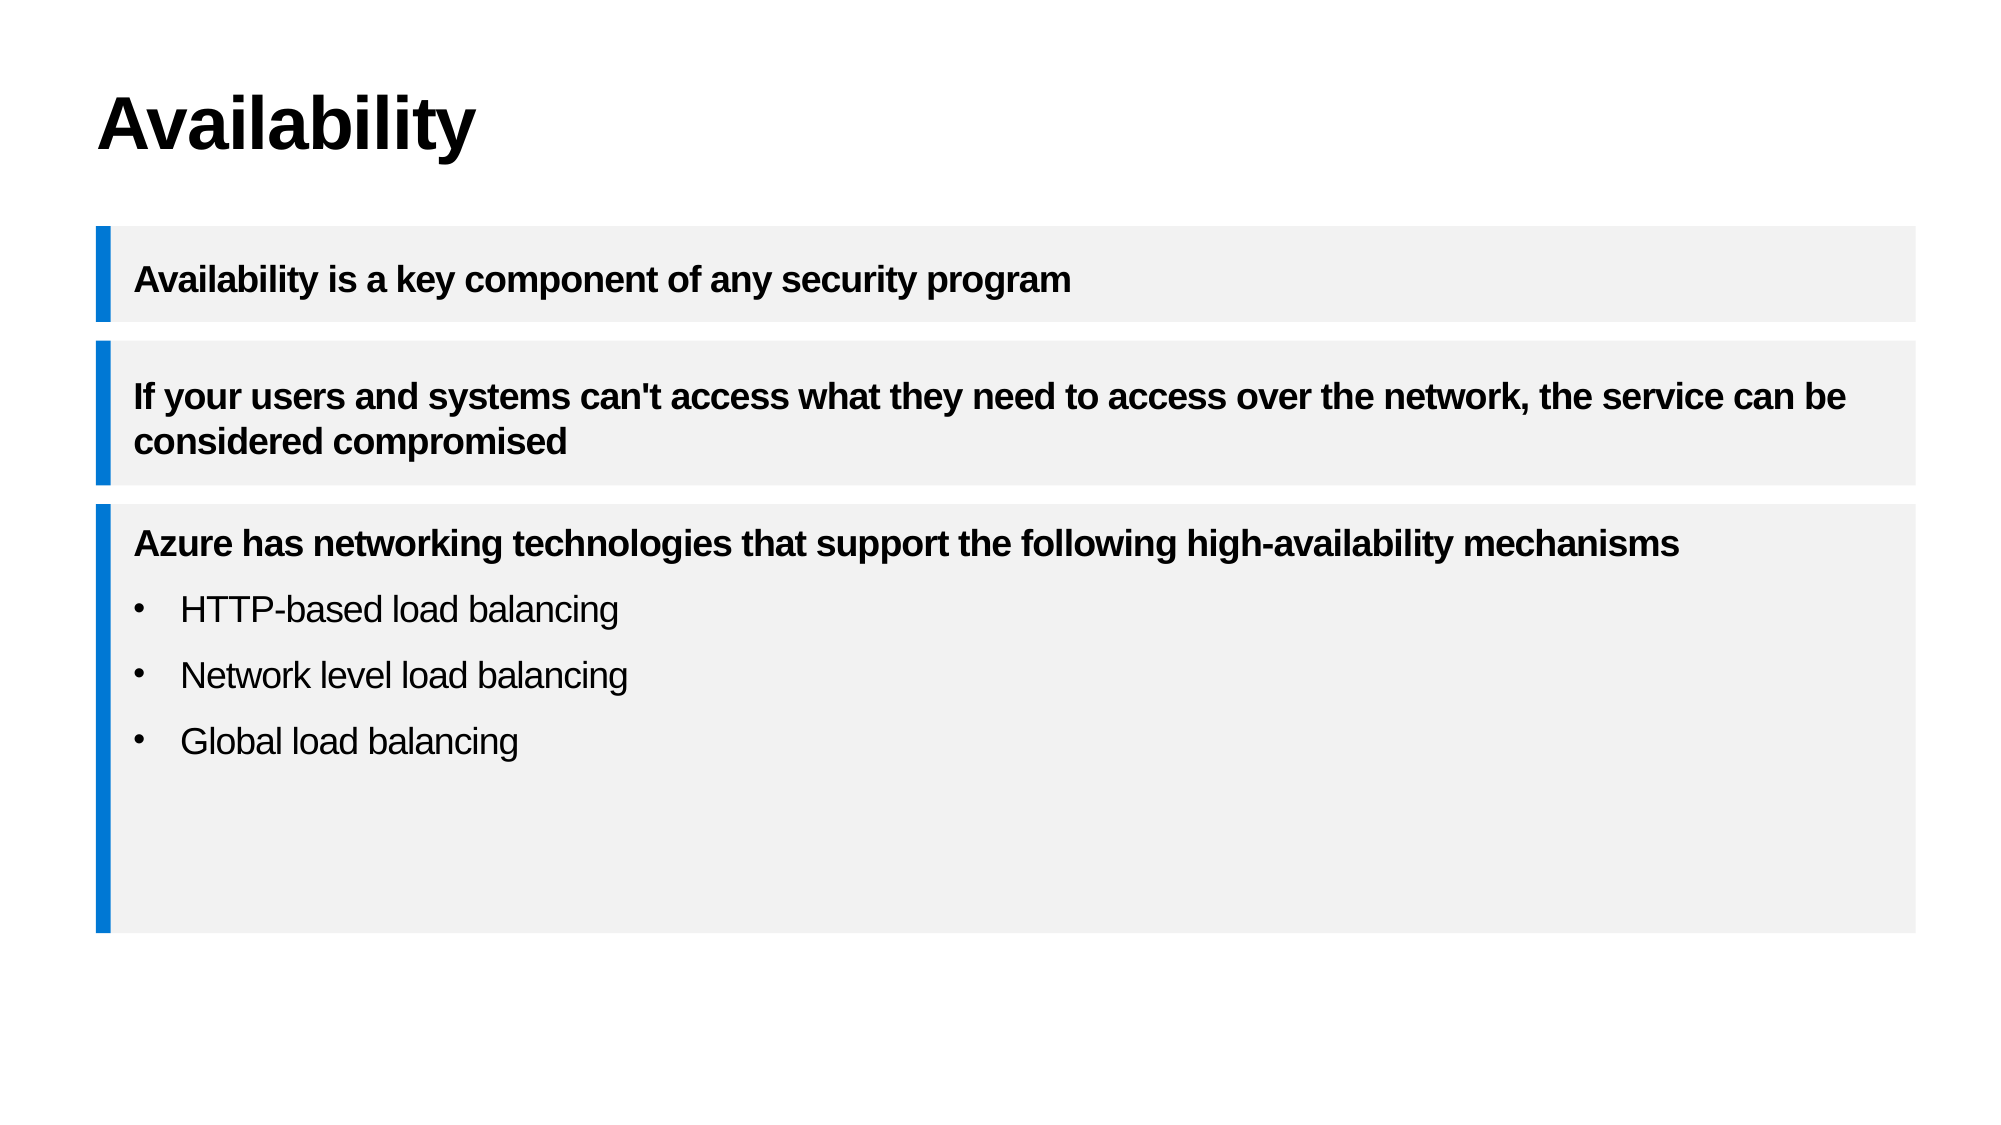

# Availability

Availability is a key component of any security program

If your users and systems can't access what they need to access over the network, the service can be considered compromised

Azure has networking technologies that support the following high-availability mechanisms
HTTP-based load balancing
Network level load balancing
Global load balancing